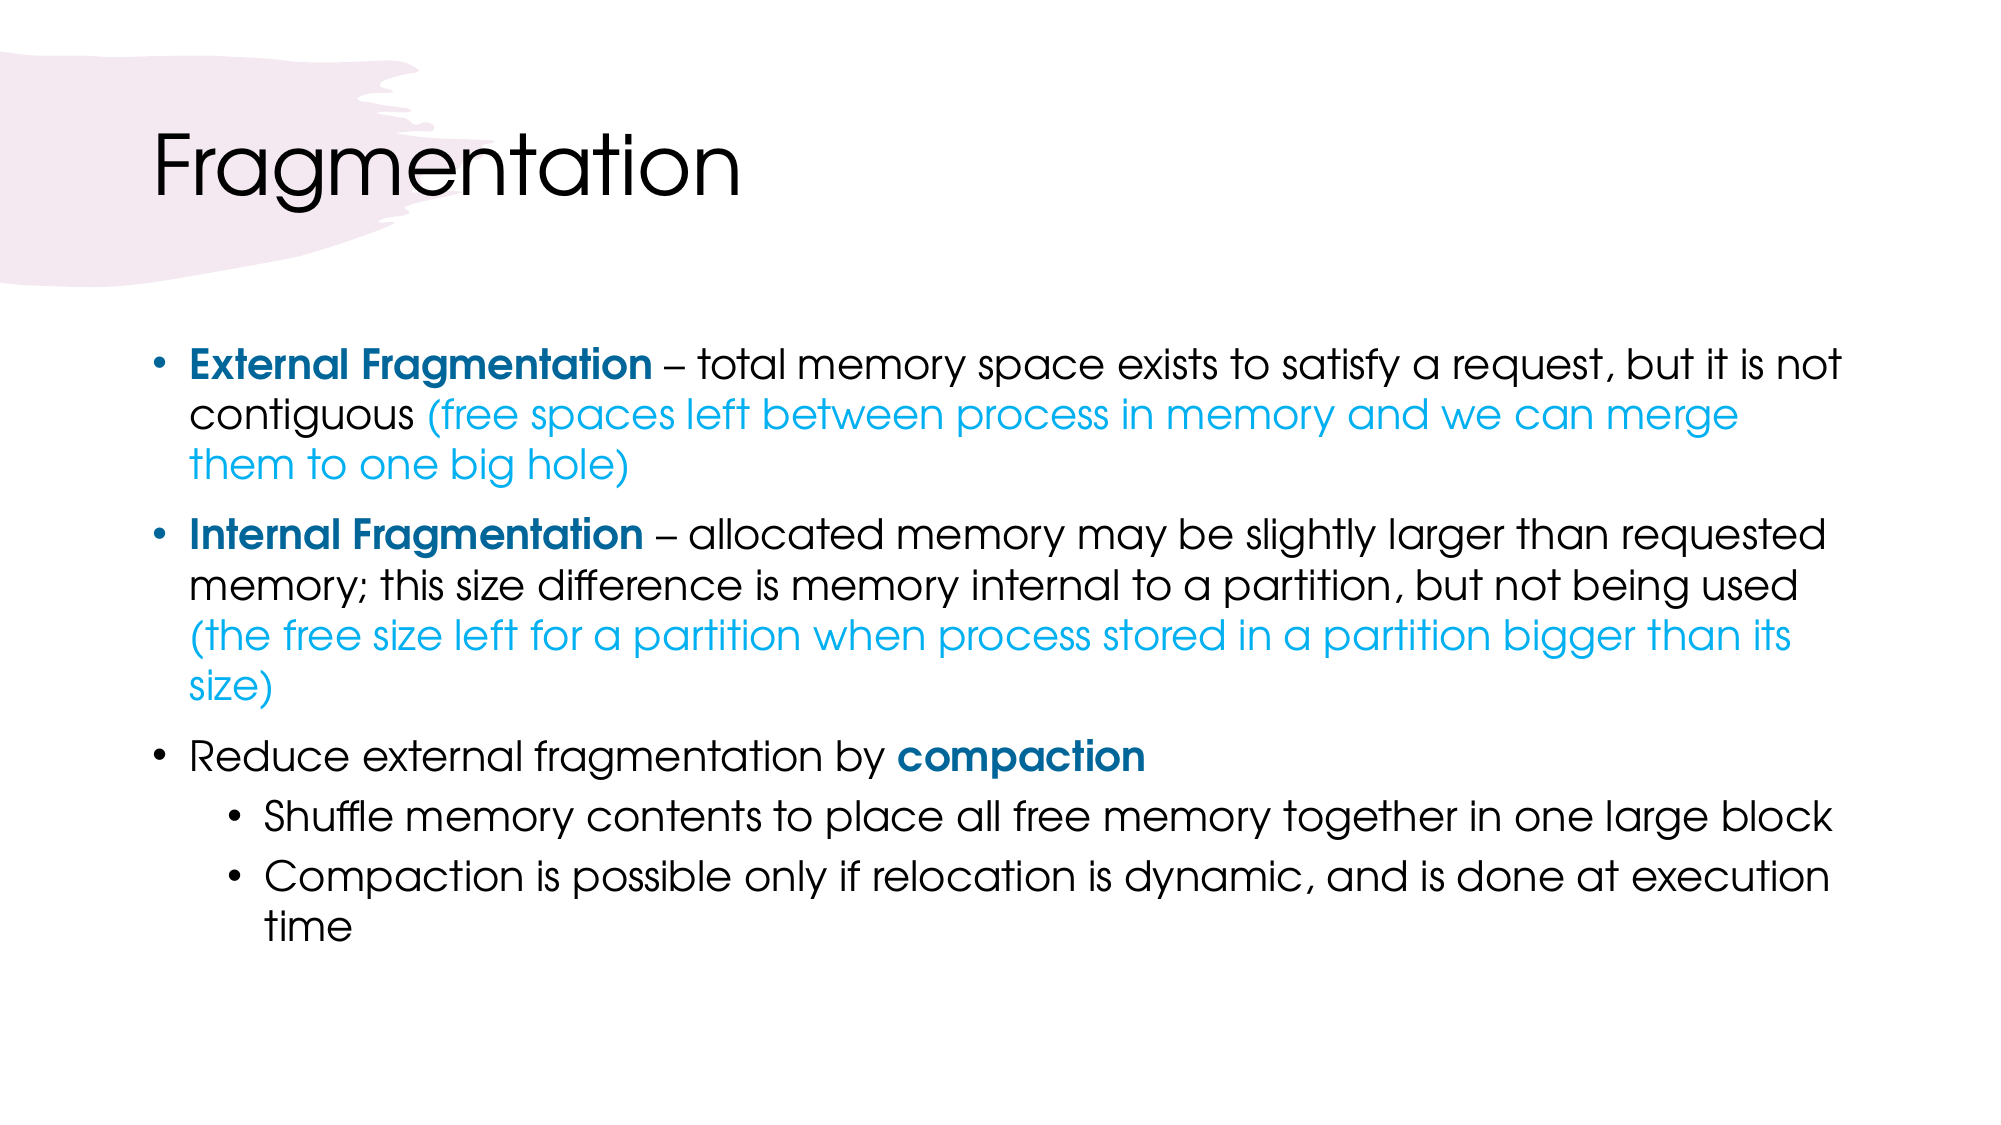

# Fragmentation
External Fragmentation – total memory space exists to satisfy a request, but it is not contiguous (free spaces left between process in memory and we can merge them to one big hole)
Internal Fragmentation – allocated memory may be slightly larger than requested memory; this size difference is memory internal to a partition, but not being used (the free size left for a partition when process stored in a partition bigger than its size)
Reduce external fragmentation by compaction
Shuffle memory contents to place all free memory together in one large block
Compaction is possible only if relocation is dynamic, and is done at execution time